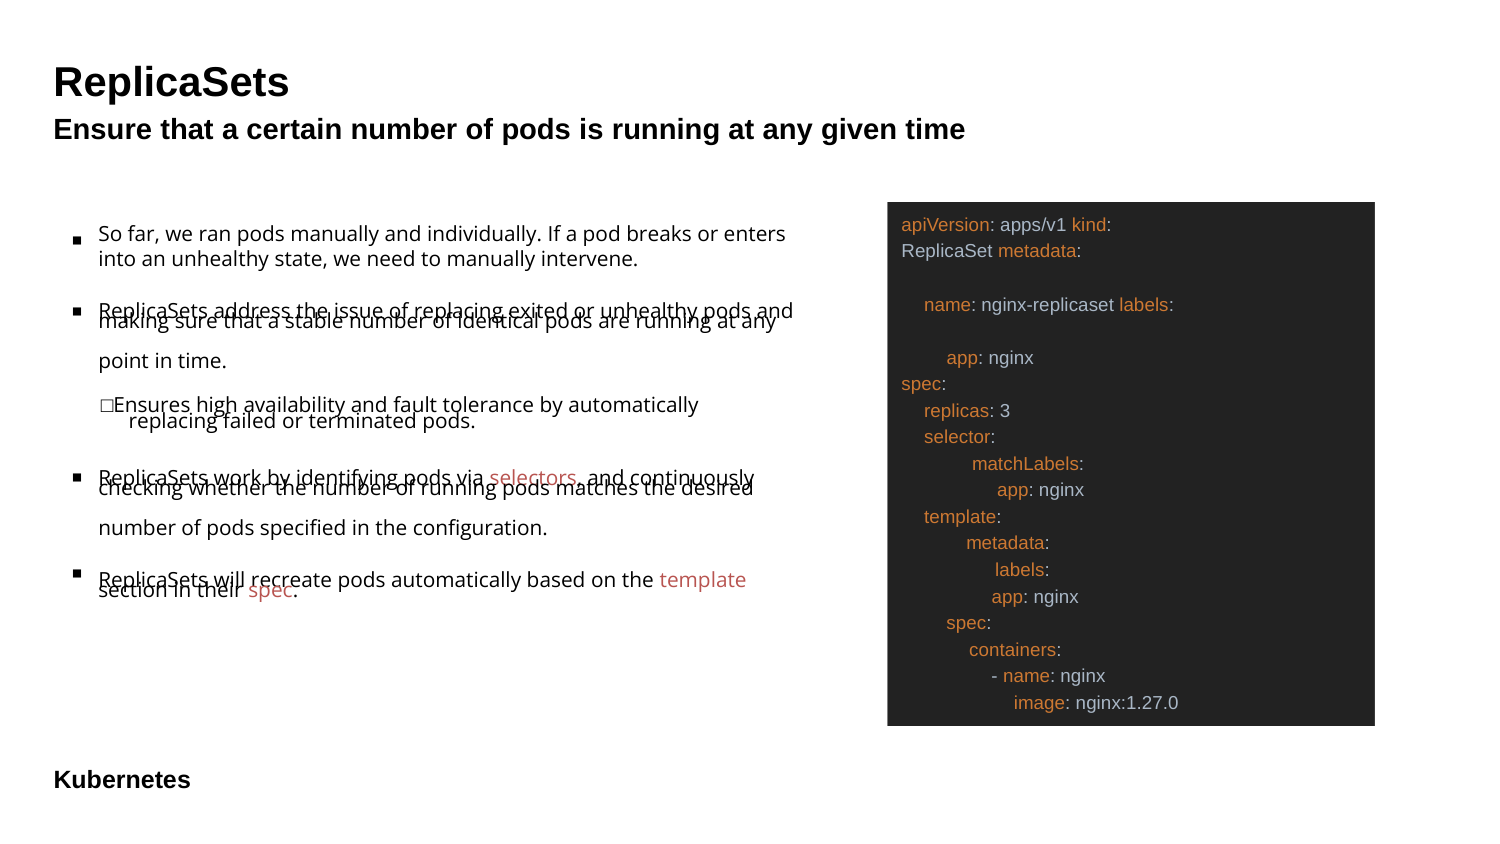

ReplicaSets
Ensure that a certain number of pods is running at any given time

apiVersion: apps/v1 kind: ReplicaSet metadata:
So far, we ran pods manually and individually. If a pod breaks or enters into an unhealthy state, we need to manually intervene.
ReplicaSets address the issue of replacing exited or unhealthy pods and
making sure that a stable number of identical pods are running at any
point in time.
■

name: nginx-replicaset labels:
■
app: nginx
□Ensures high availability and fault tolerance by automatically
spec:

replicas: 3 selector:
replacing failed or terminated pods.
ReplicaSets work by identifying pods via selectors, and continuously
checking whether the number of running pods matches the desired
number of pods speciﬁed in the conﬁguration.
ReplicaSets will recreate pods automatically based on the template
section in their spec.
matchLabels: app: nginx
■
template:
metadata: labels:
■
app: nginx
spec:
containers:
- name: nginx
image: nginx:1.27.0

Kubernetes